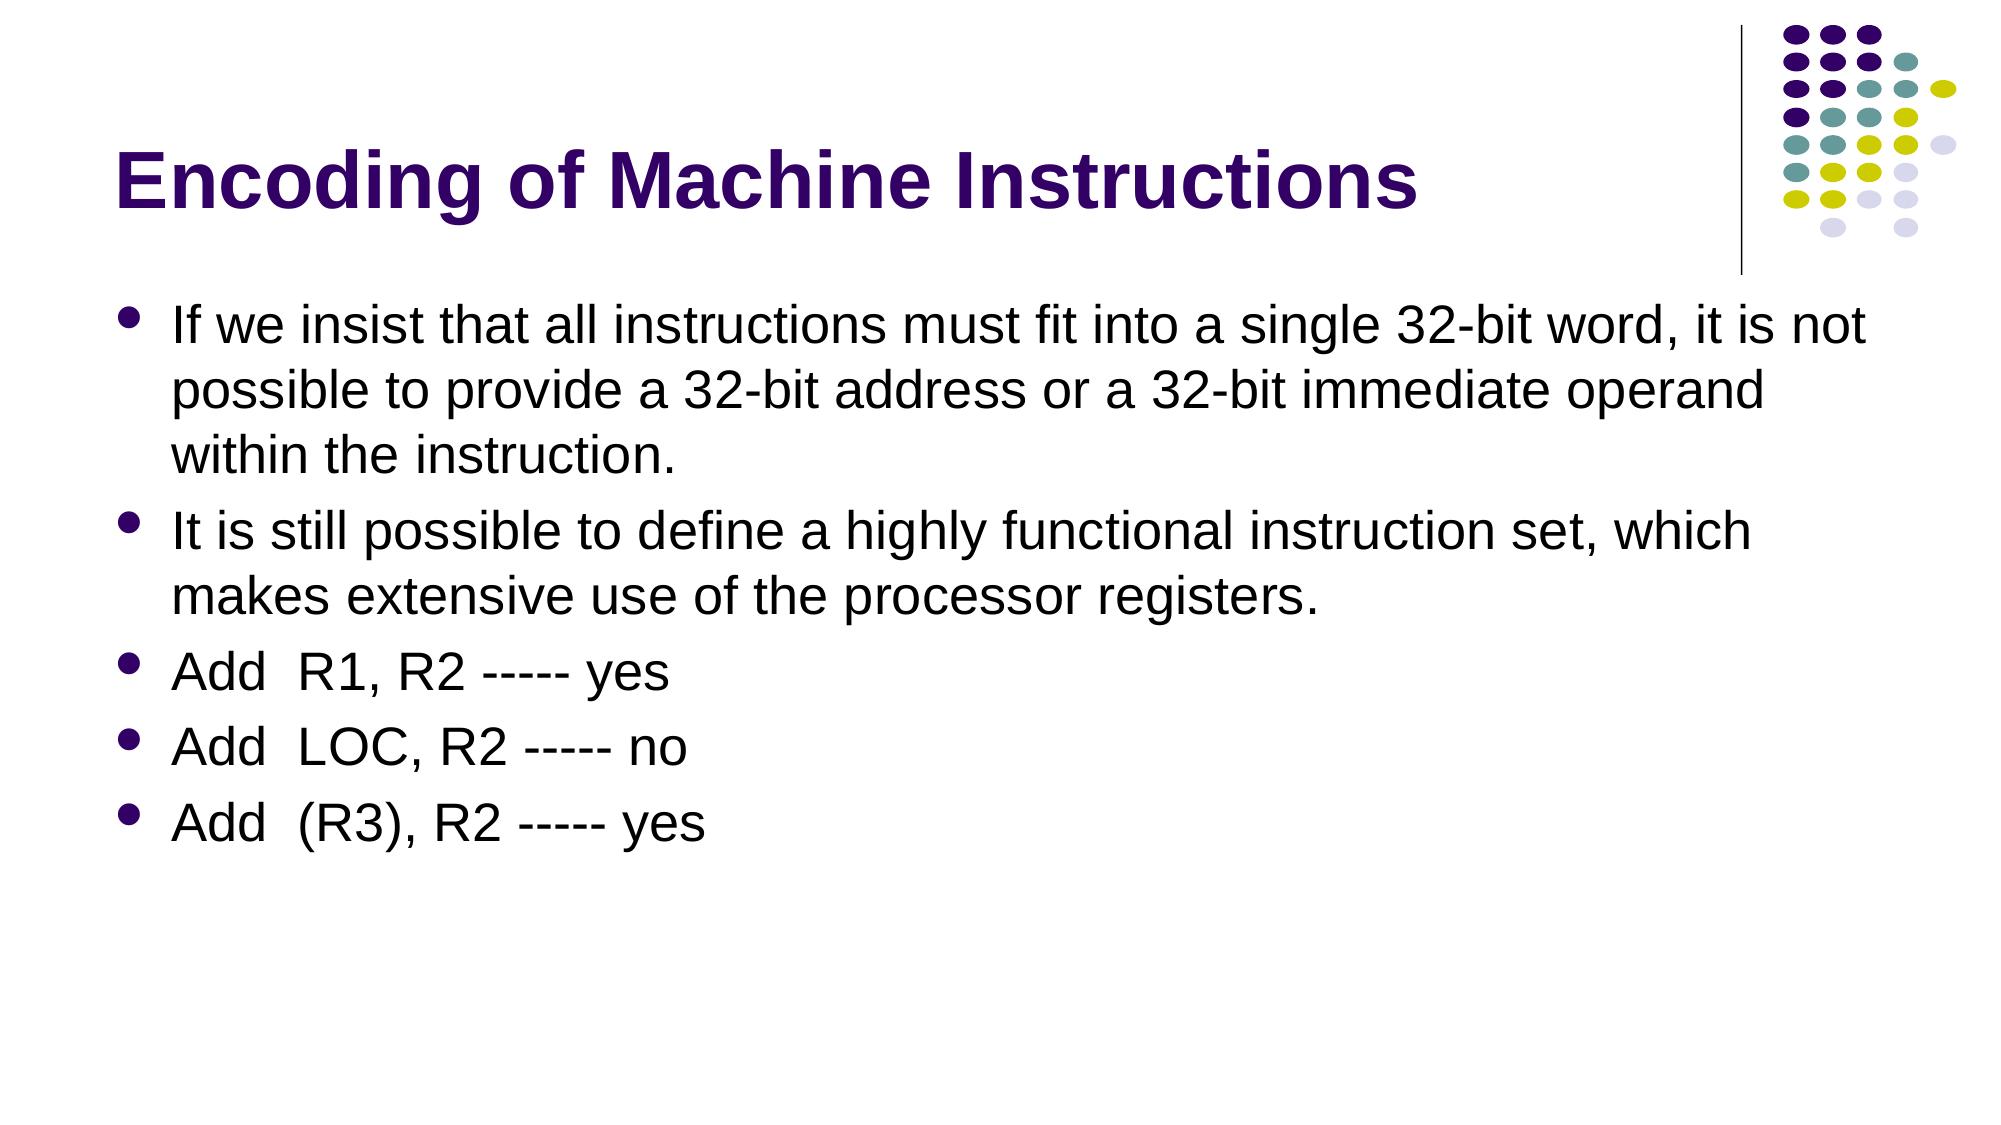

# Encoding of Machine Instructions
If we insist that all instructions must fit into a single 32-bit word, it is not possible to provide a 32-bit address or a 32-bit immediate operand within the instruction.
It is still possible to define a highly functional instruction set, which makes extensive use of the processor registers.
Add  R1, R2 ----- yes
Add  LOC, R2 ----- no
Add  (R3), R2 ----- yes